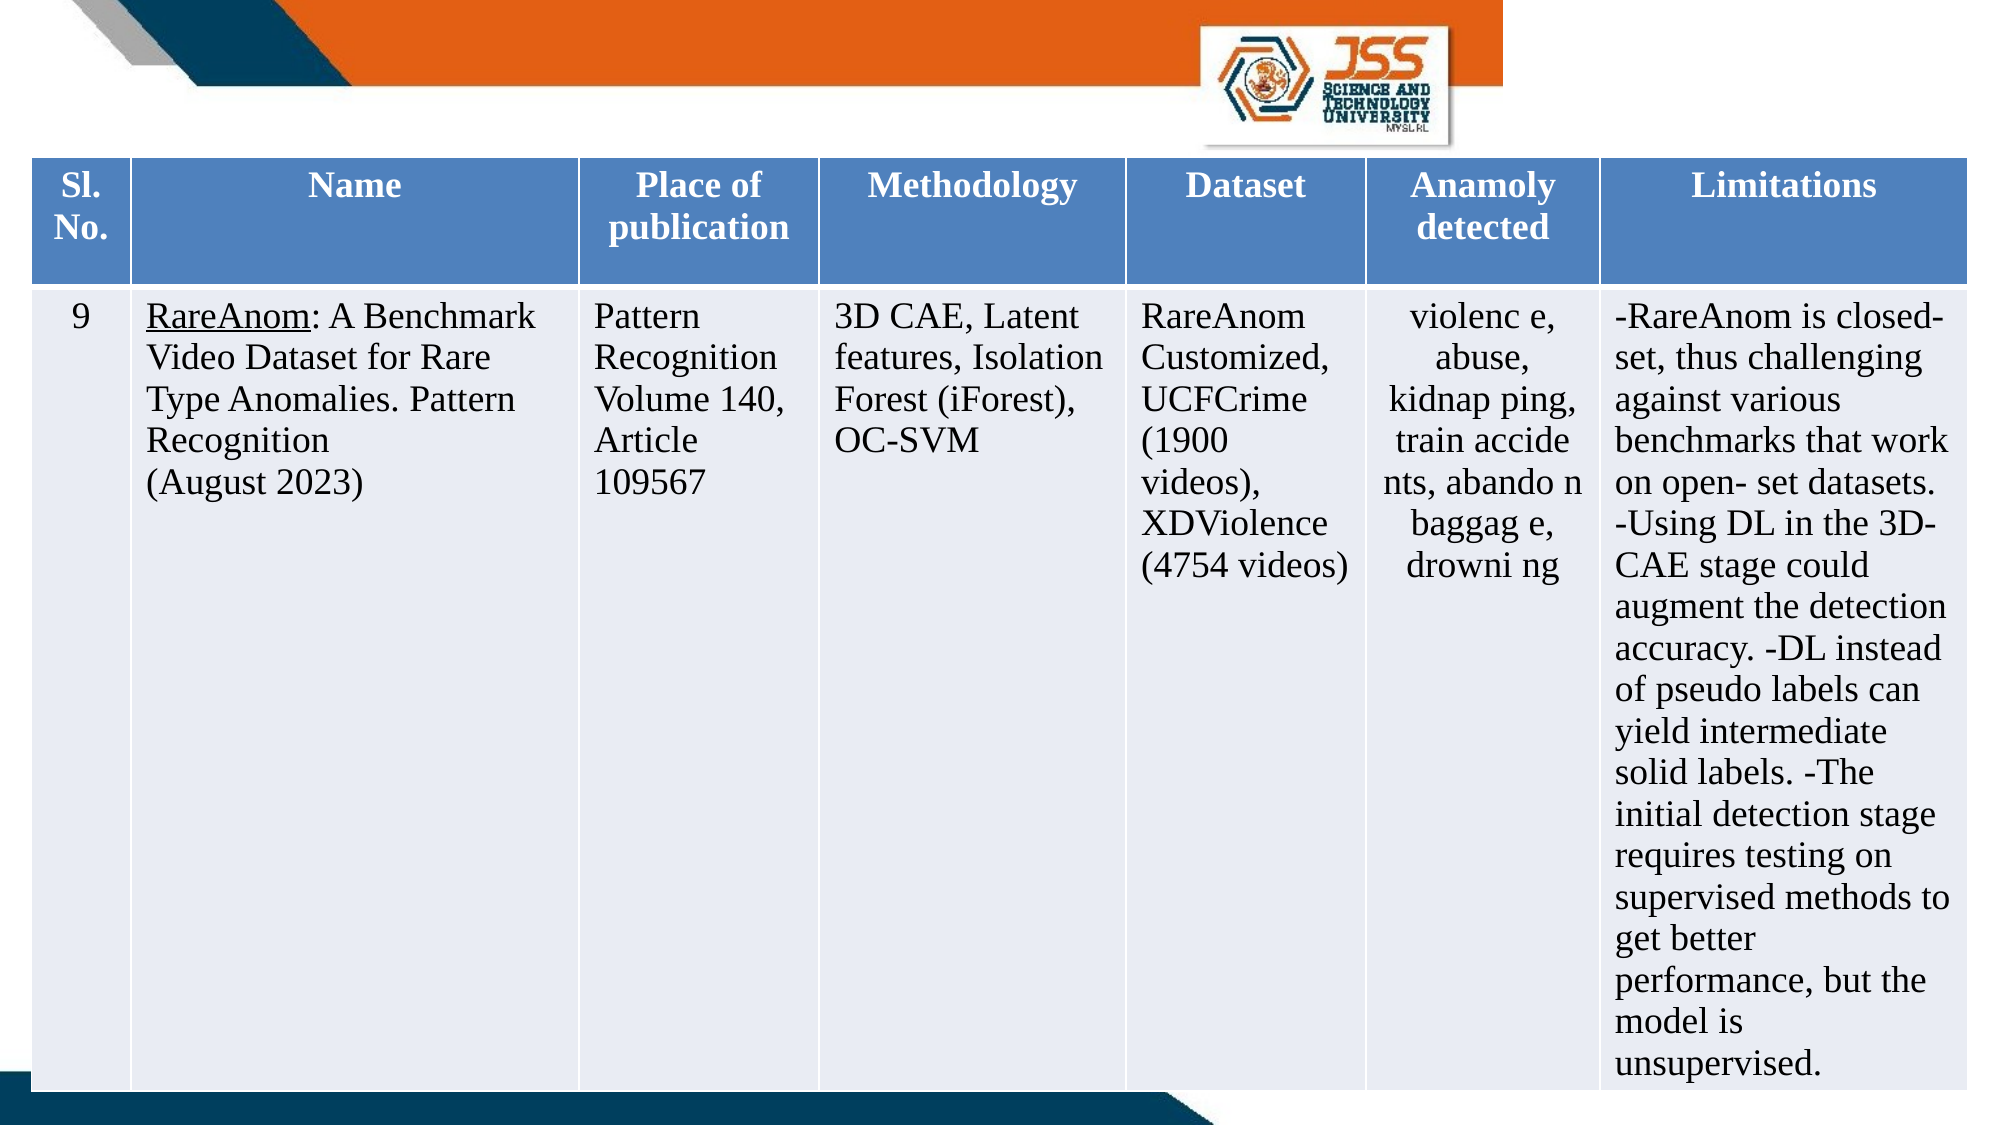

| Sl. No. | Name | Place of publication | Methodology | Dataset | Anamoly detected | Limitations |
| --- | --- | --- | --- | --- | --- | --- |
| 9 | RareAnom: A Benchmark Video Dataset for Rare Type Anomalies. Pattern Recognition (August 2023) | Pattern Recognition Volume 140, Article 109567 | 3D CAE, Latent features, Isolation Forest (iForest), OC-SVM | RareAnom Customized, UCFCrime (1900 videos), XDViolence (4754 videos) | violenc e, abuse, kidnap ping, train accide nts, abando n baggag e, drowni ng | -RareAnom is closed-set, thus challenging against various benchmarks that work on open- set datasets. -Using DL in the 3D-CAE stage could augment the detection accuracy. -DL instead of pseudo labels can yield intermediate solid labels. -The initial detection stage requires testing on supervised methods to get better performance, but the model is unsupervised. |